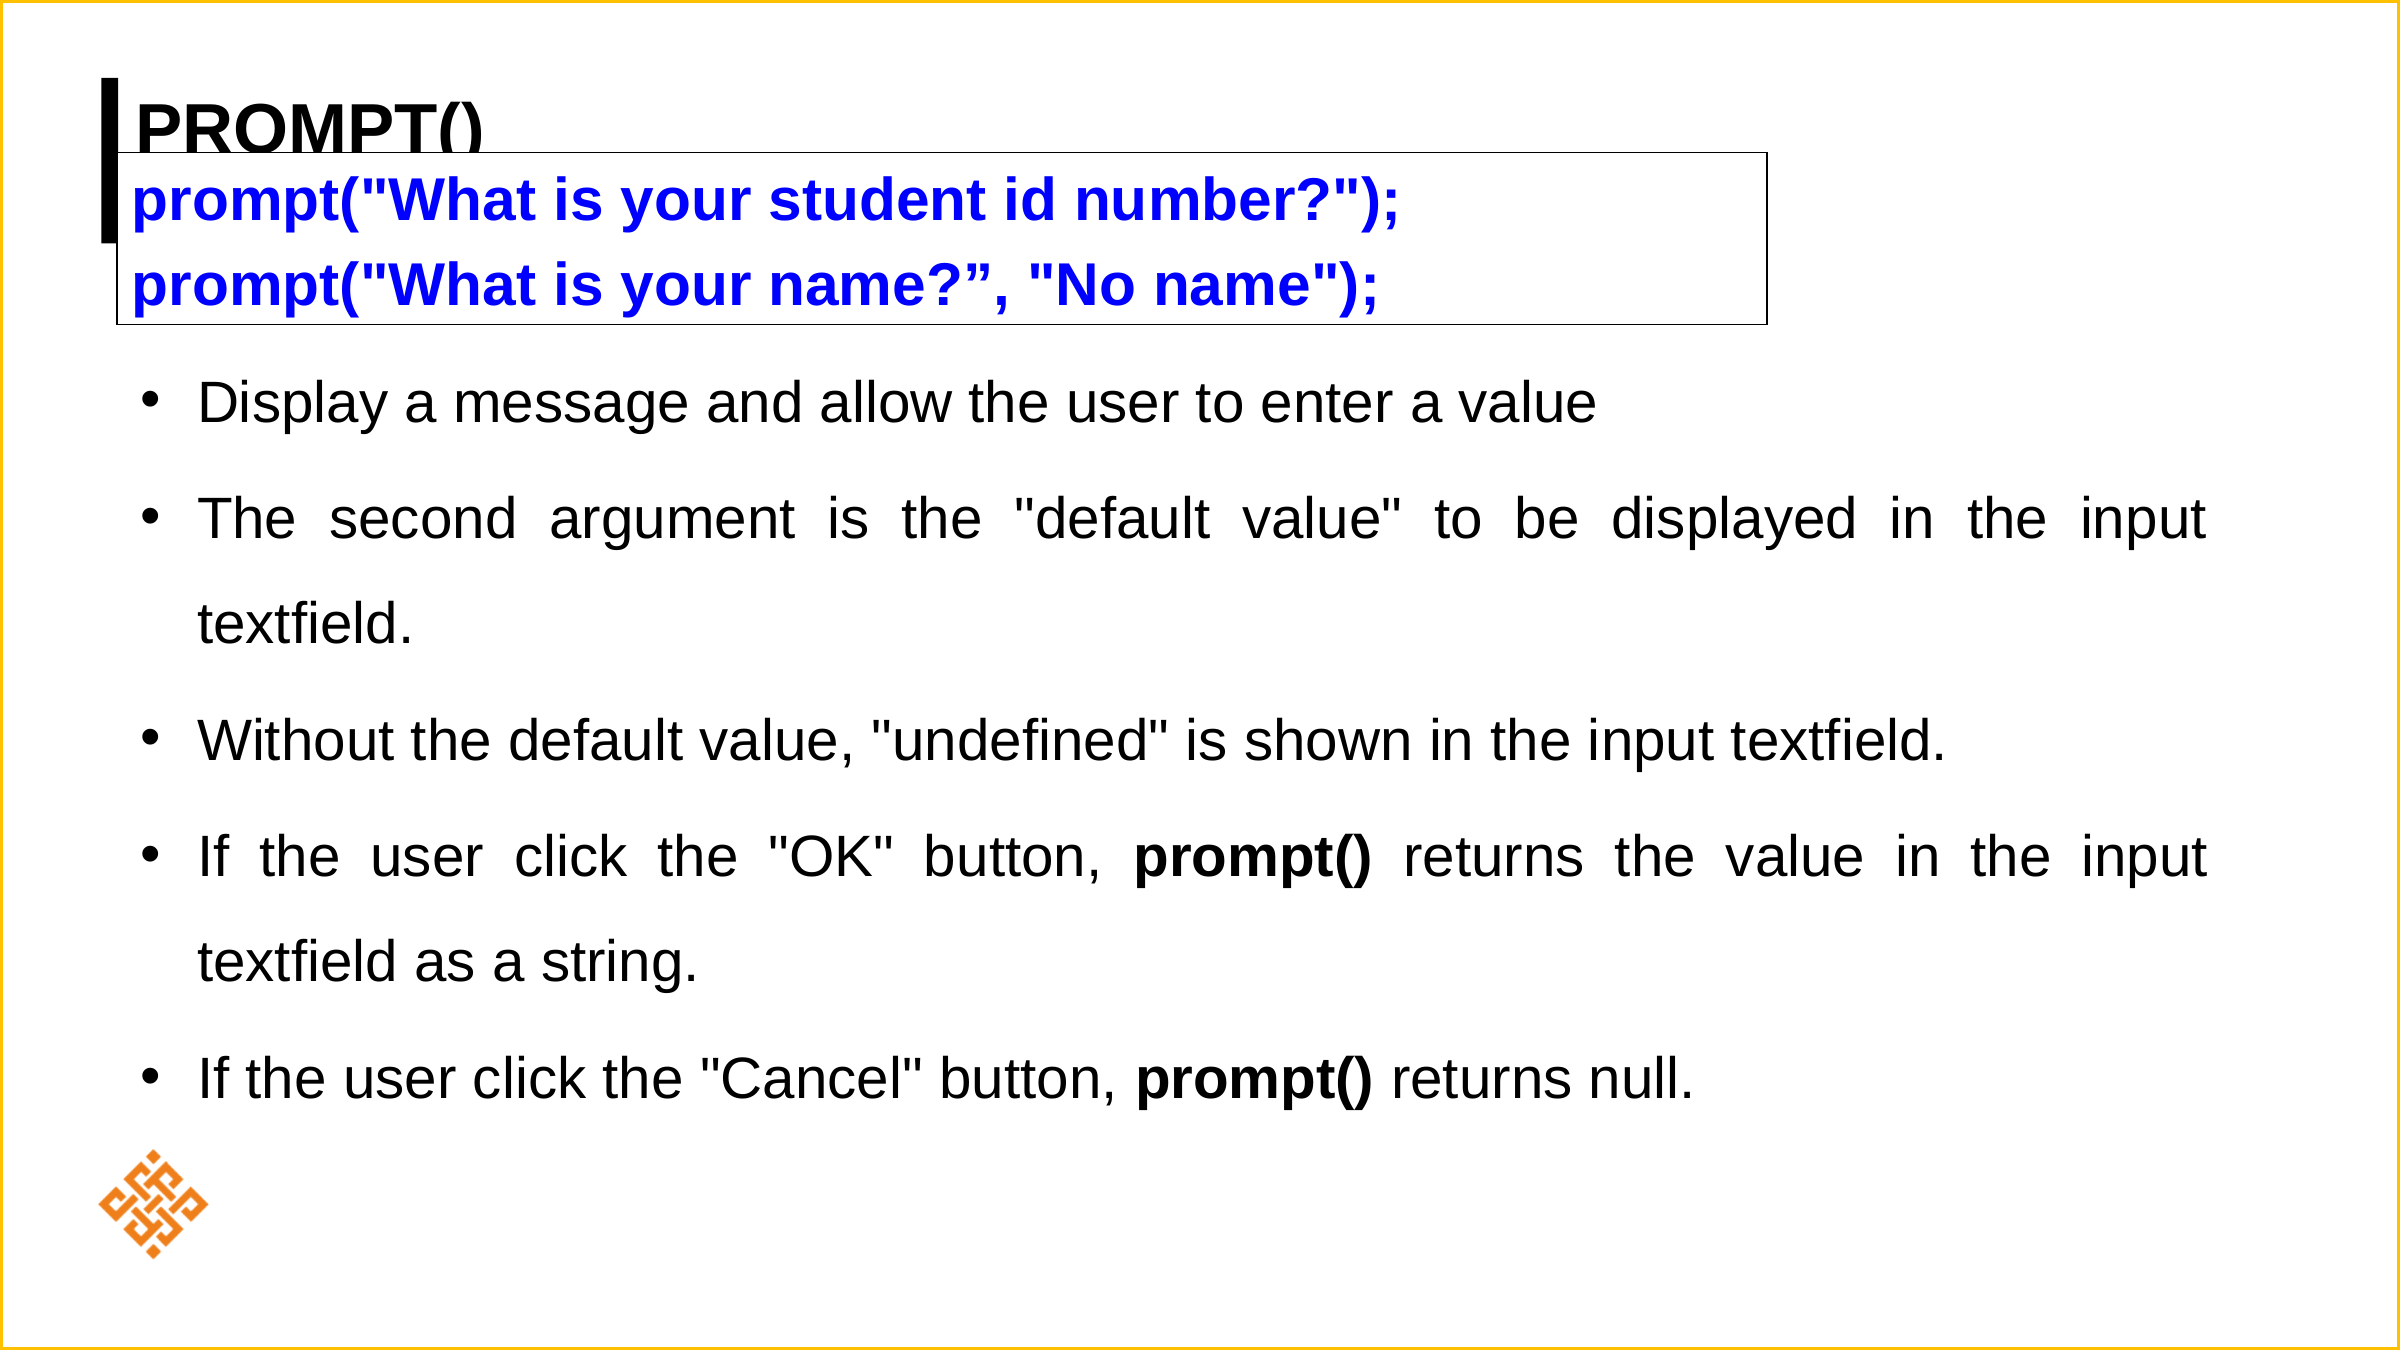

# prompt()
prompt("What is your student id number?");
prompt("What is your name?”, "No name");

Display a message and allow the user to enter a value
The second argument is the "default value" to be displayed in the input textfield.
Without the default value, "undefined" is shown in the input textfield.
If the user click the "OK" button, prompt() returns the value in the input textfield as a string.
If the user click the "Cancel" button, prompt() returns null.